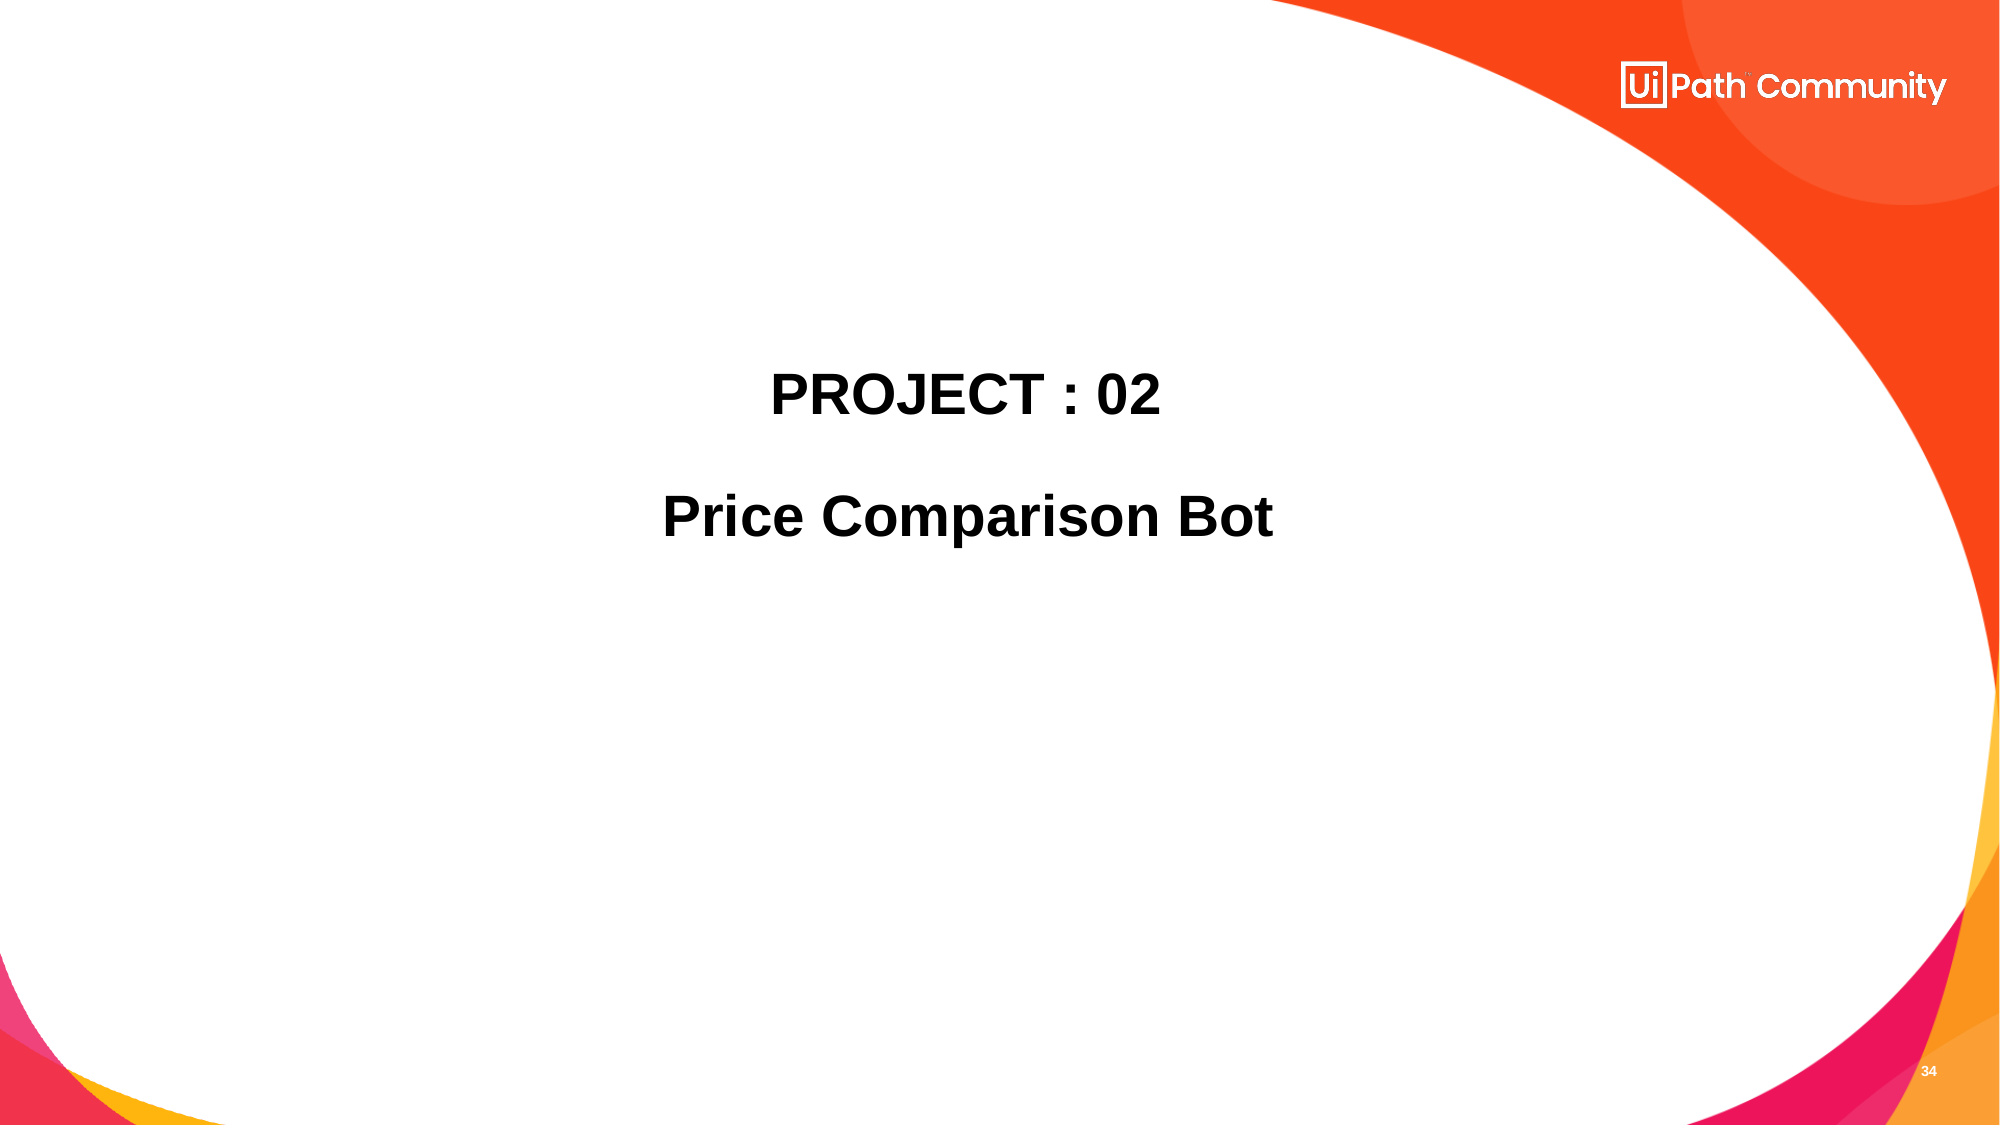

PROJECT : 02
# Price Comparison Bot